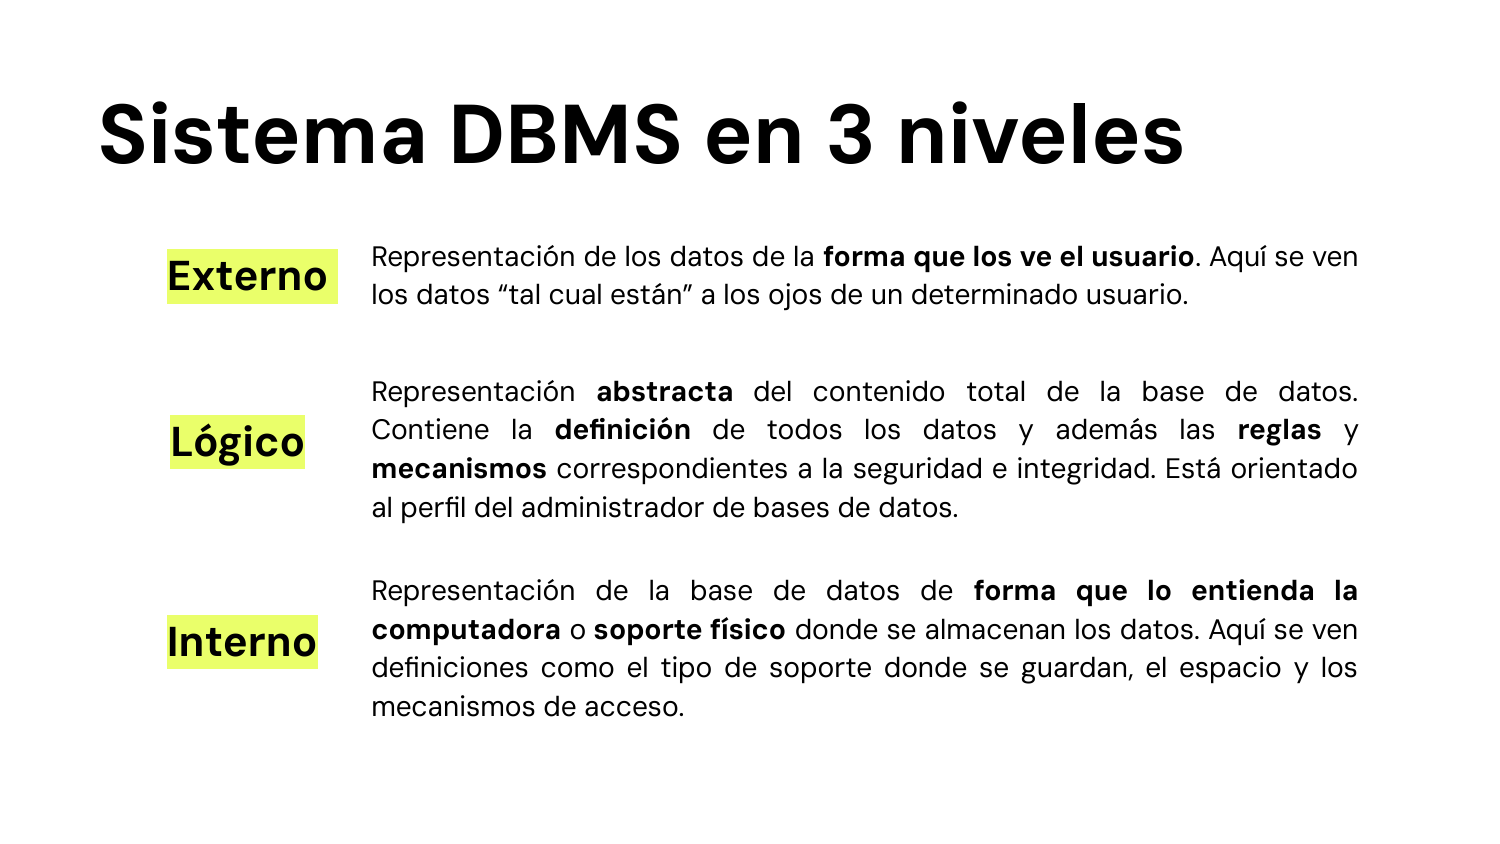

Sistema DBMS en 3 niveles
Representación de los datos de la forma que los ve el usuario. Aquí se ven los datos “tal cual están” a los ojos de un determinado usuario.
Externo
Representación abstracta del contenido total de la base de datos. Contiene la definición de todos los datos y además las reglas y mecanismos correspondientes a la seguridad e integridad. Está orientado al perfil del administrador de bases de datos.
Lógico
Representación de la base de datos de forma que lo entienda la computadora o soporte físico donde se almacenan los datos. Aquí se ven definiciones como el tipo de soporte donde se guardan, el espacio y los mecanismos de acceso.
Interno